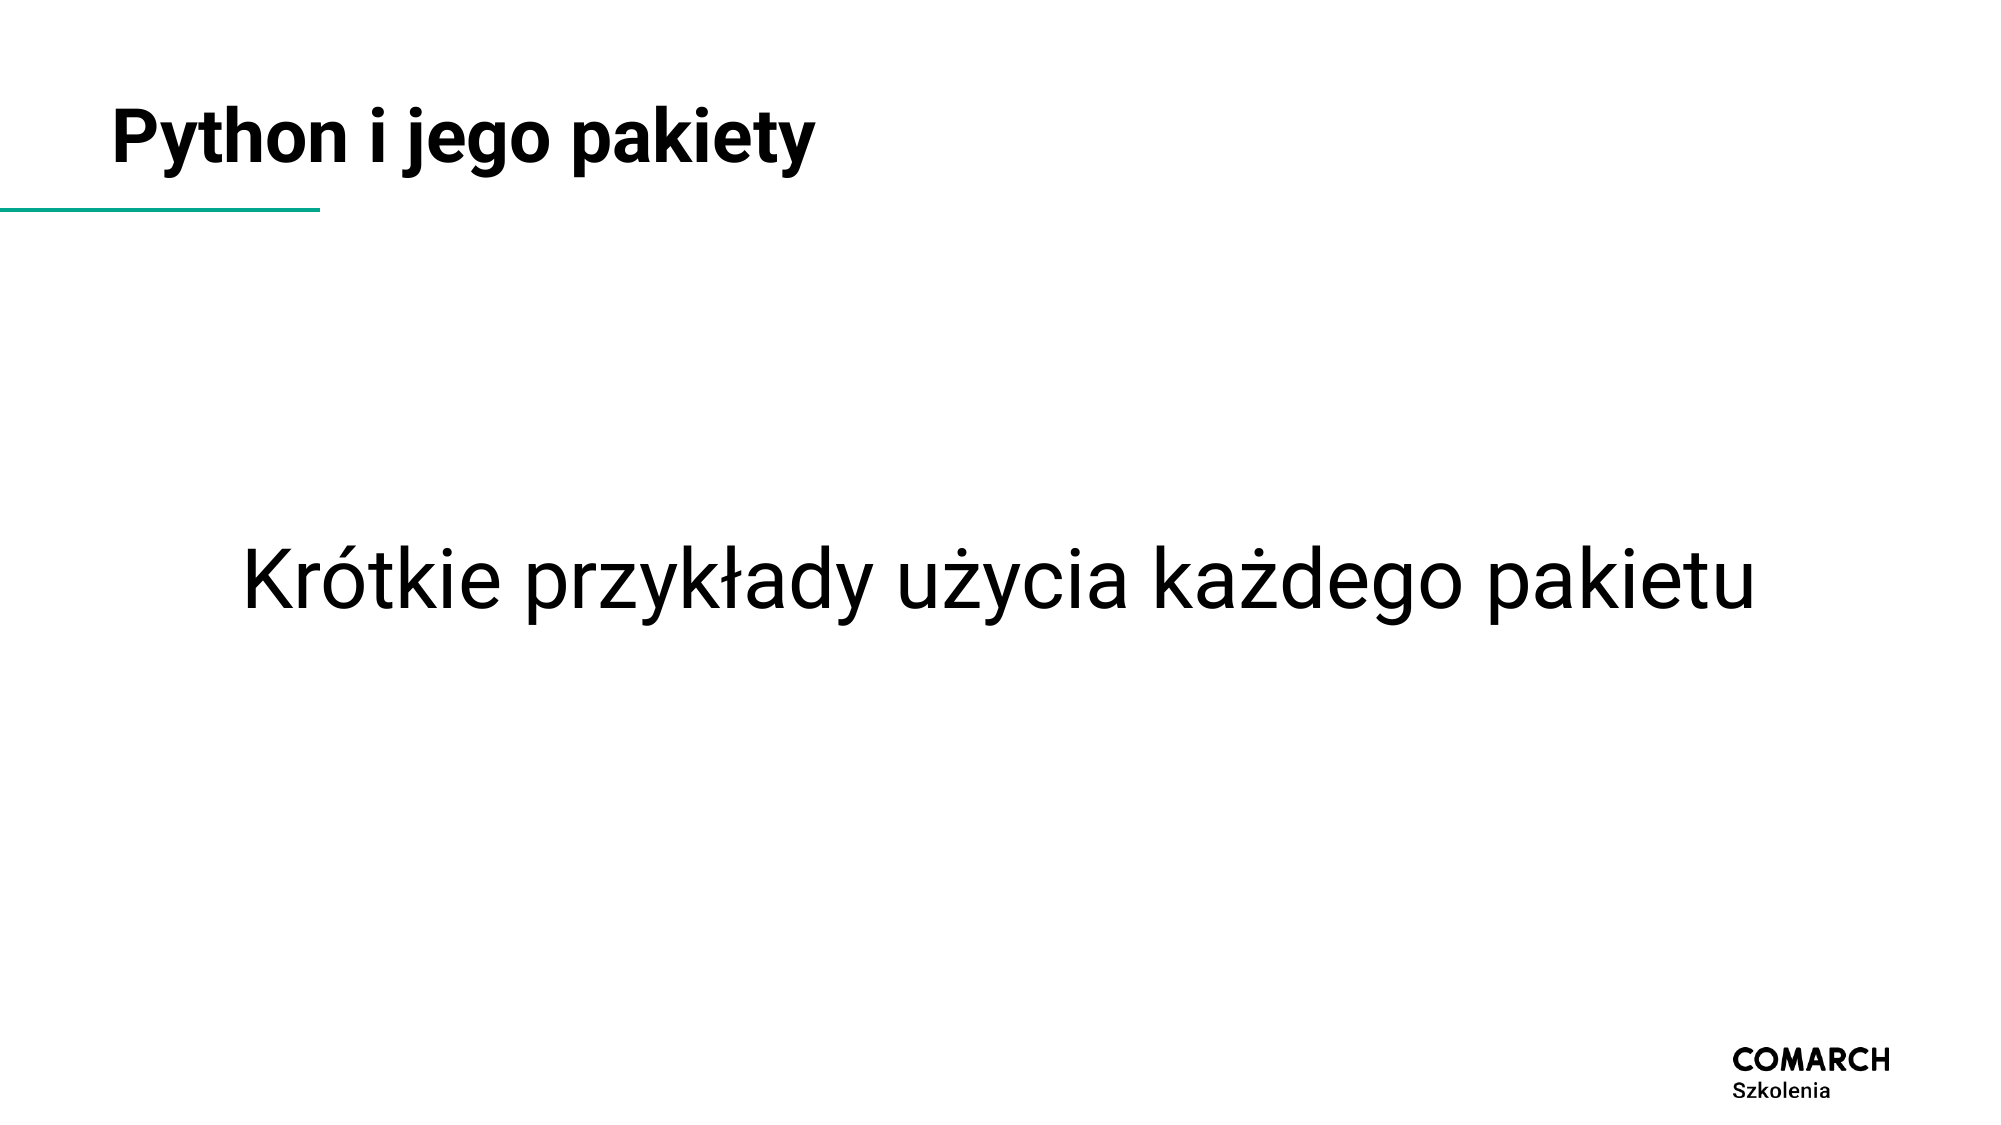

# Python i jego pakiety

Krótkie przykłady użycia każdego pakietu